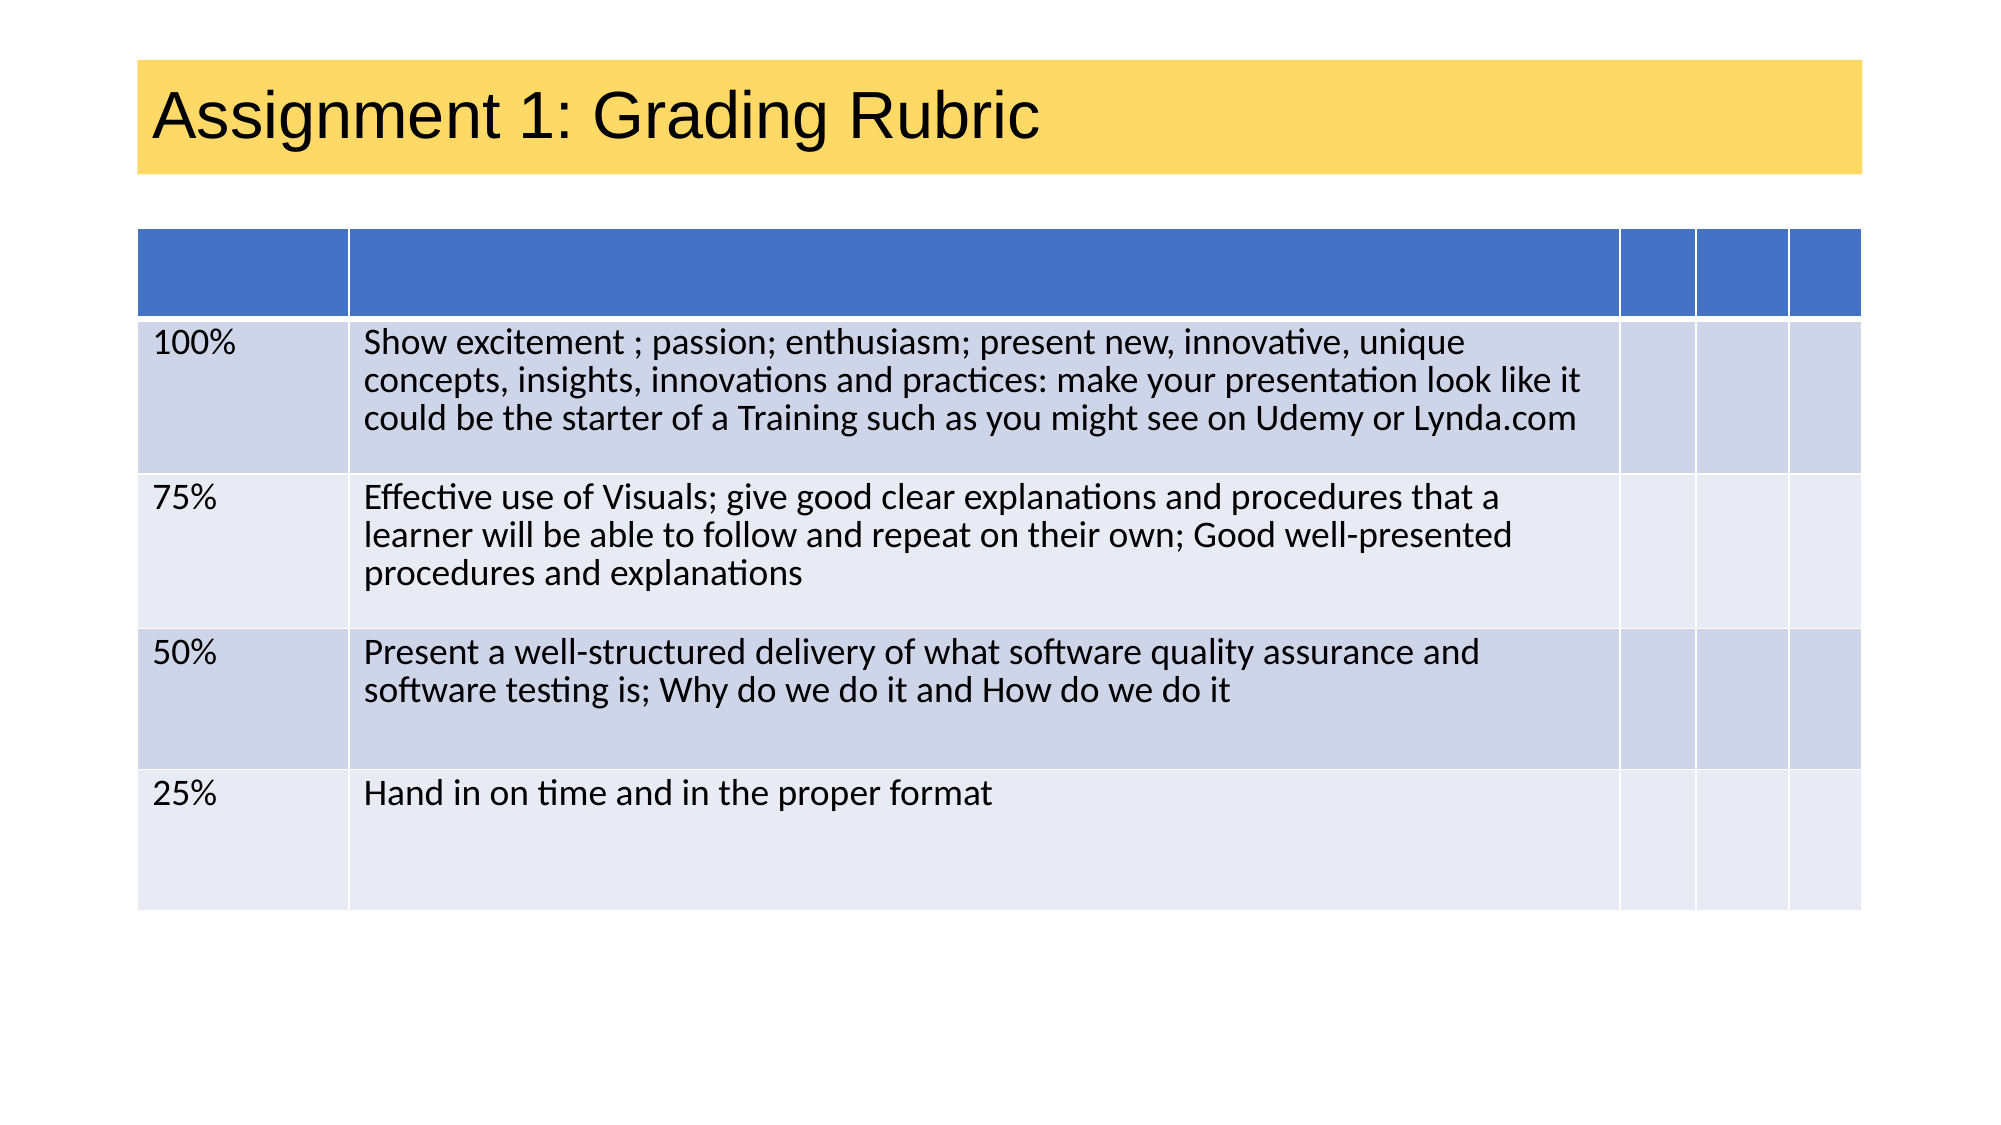

# Assignment 1: Grading Rubric
|  |  |  |  |  |
| --- | --- | --- | --- | --- |
| 100% | Show excitement ; passion; enthusiasm; present new, innovative, unique concepts, insights, innovations and practices: make your presentation look like it could be the starter of a Training such as you might see on Udemy or Lynda.com |  |  |  |
| 75% | Effective use of Visuals; give good clear explanations and procedures that a learner will be able to follow and repeat on their own; Good well-presented procedures and explanations |  |  |  |
| 50% | Present a well-structured delivery of what software quality assurance and software testing is; Why do we do it and How do we do it |  |  |  |
| 25% | Hand in on time and in the proper format |  |  |  |
Step 4: Wrap up, summary, conclusion: Reinforce what you have told them: and why they are excited about it!